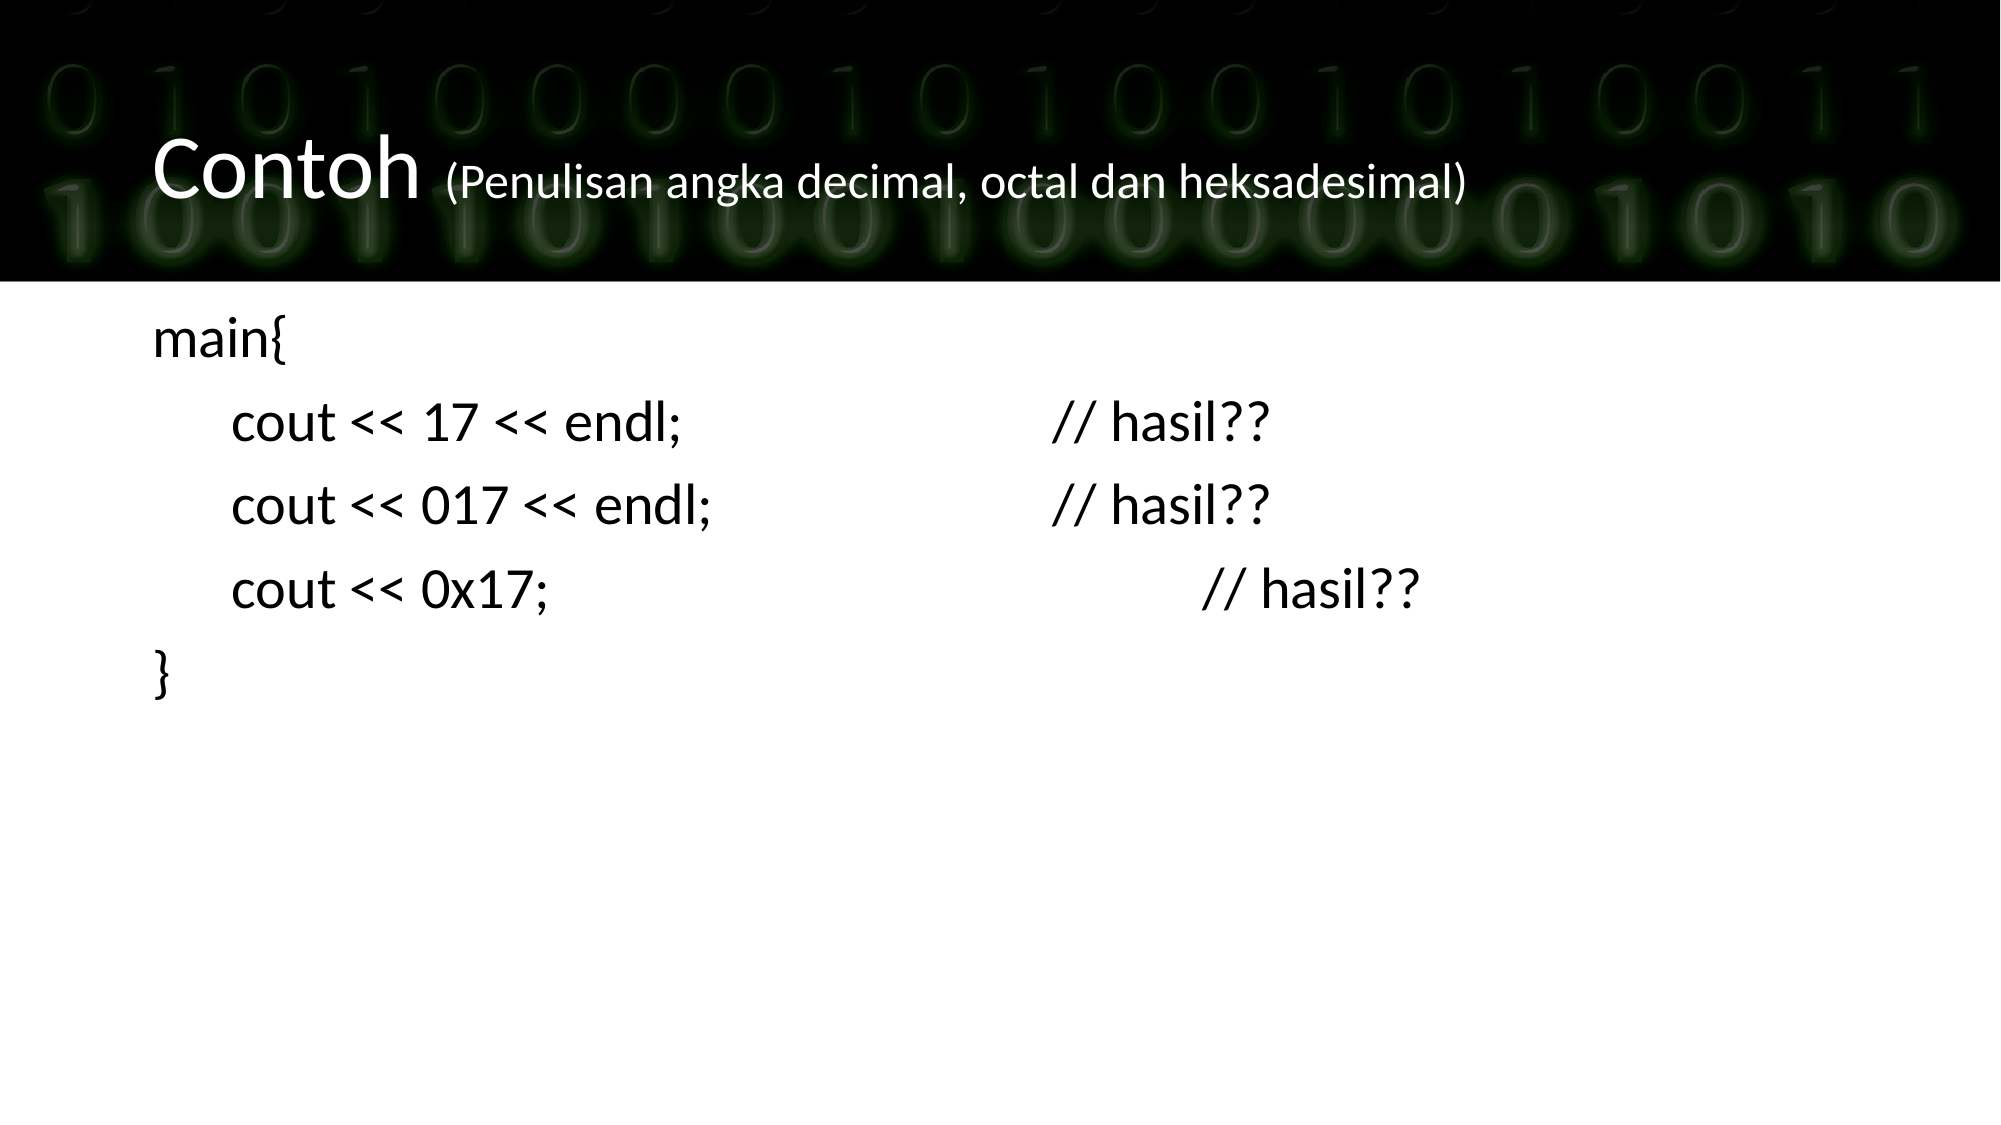

Contoh (Penulisan angka decimal, octal dan heksadesimal)
main{
      cout << 17 << endl;			// hasil??
      cout << 017 << endl; 			// hasil??
      cout << 0x17;					// hasil??
}